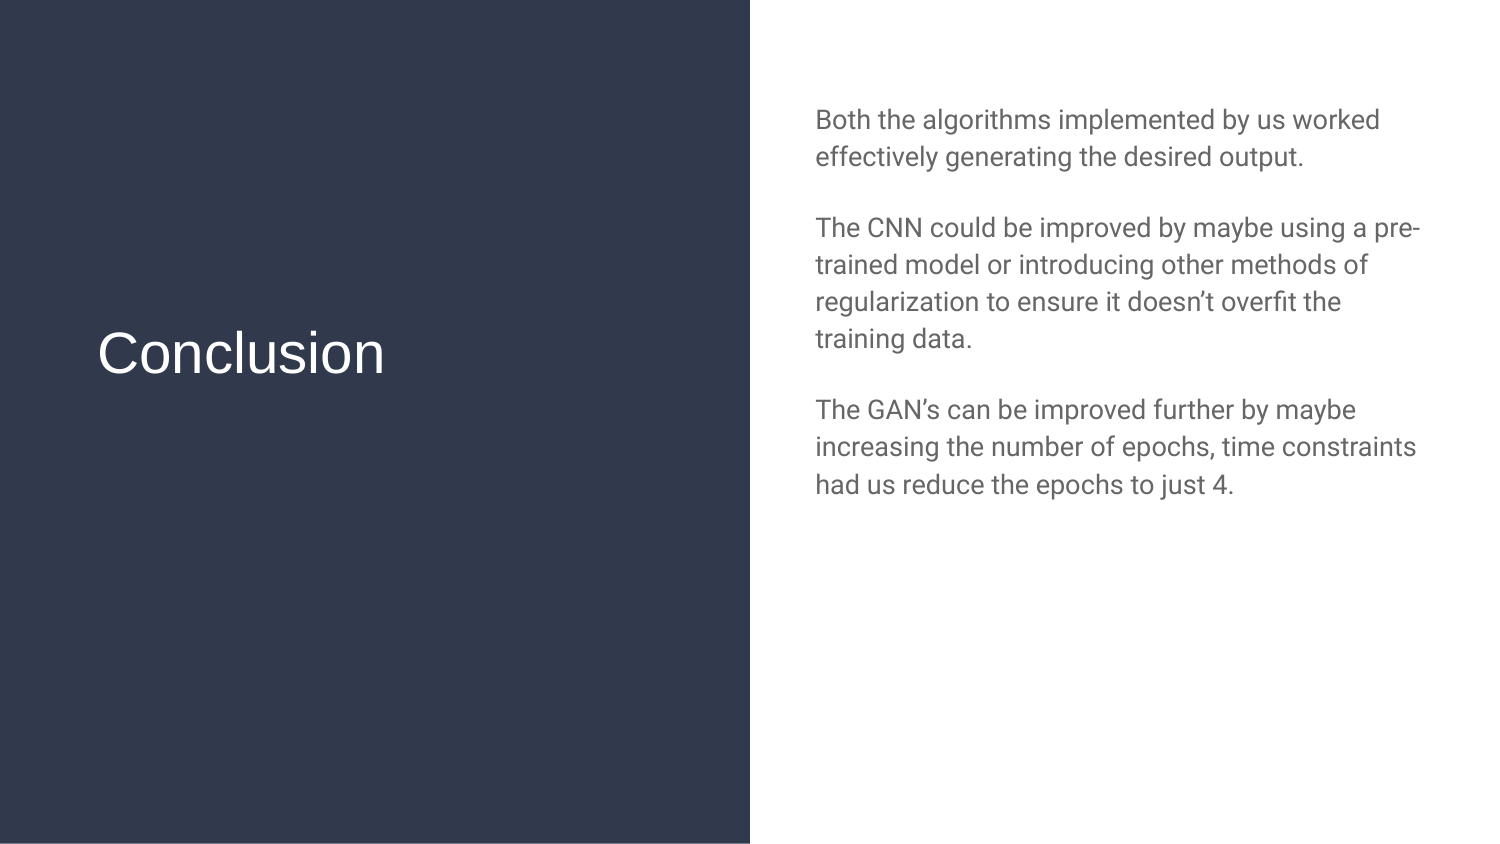

Both the algorithms implemented by us worked effectively generating the desired output.
The CNN could be improved by maybe using a pre-trained model or introducing other methods of regularization to ensure it doesn’t overfit the training data.
The GAN’s can be improved further by maybe increasing the number of epochs, time constraints had us reduce the epochs to just 4.
# Conclusion